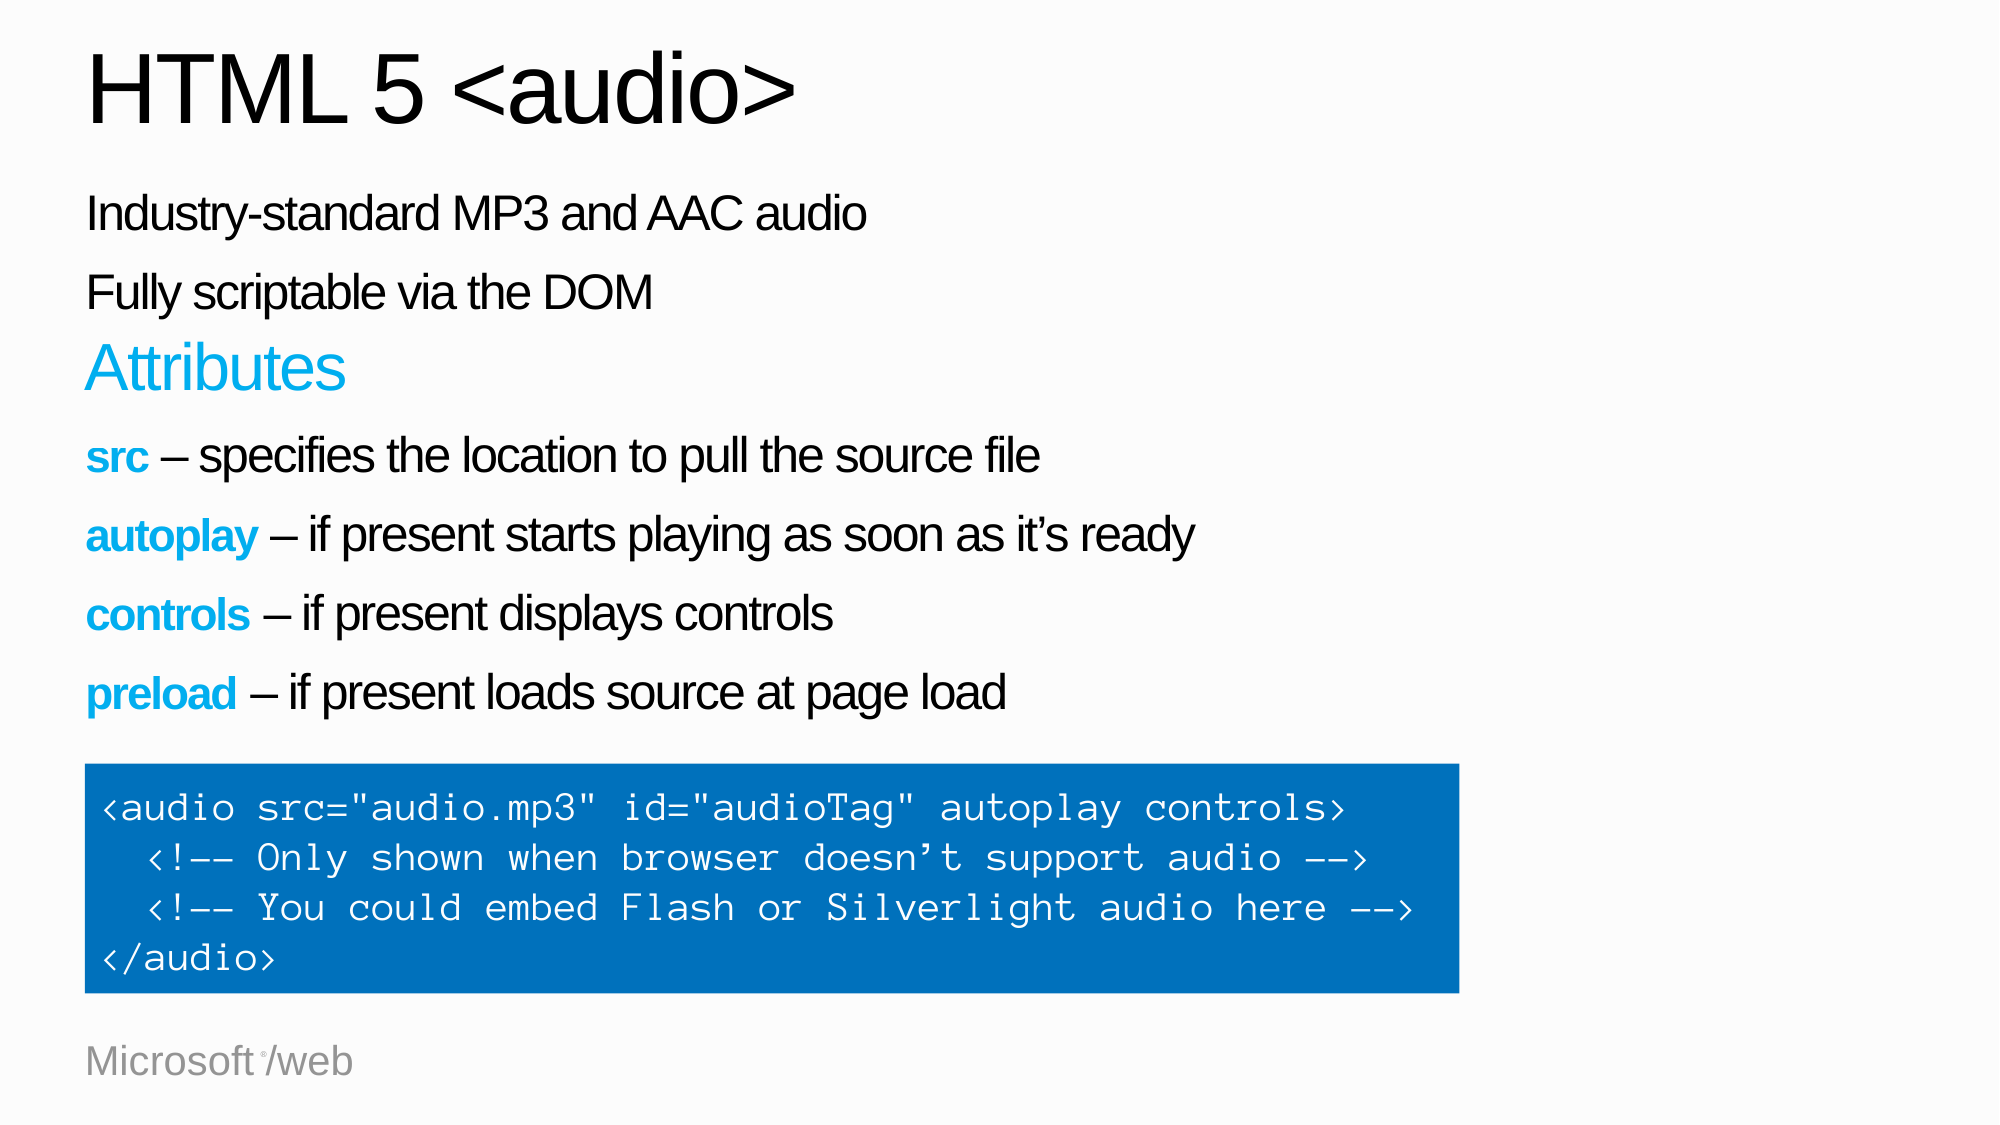

# HTML 5 <audio>
Industry-standard MP3 and AAC audio
Fully scriptable via the DOM
Attributes
src – specifies the location to pull the source file
autoplay – if present starts playing as soon as it’s ready
controls – if present displays controls
preload – if present loads source at page load
<audio src="audio.mp3" id="audioTag" autoplay controls>
  <!-- Only shown when browser doesn’t support audio -->
  <!-- You could embed Flash or Silverlight audio here -->
</audio>